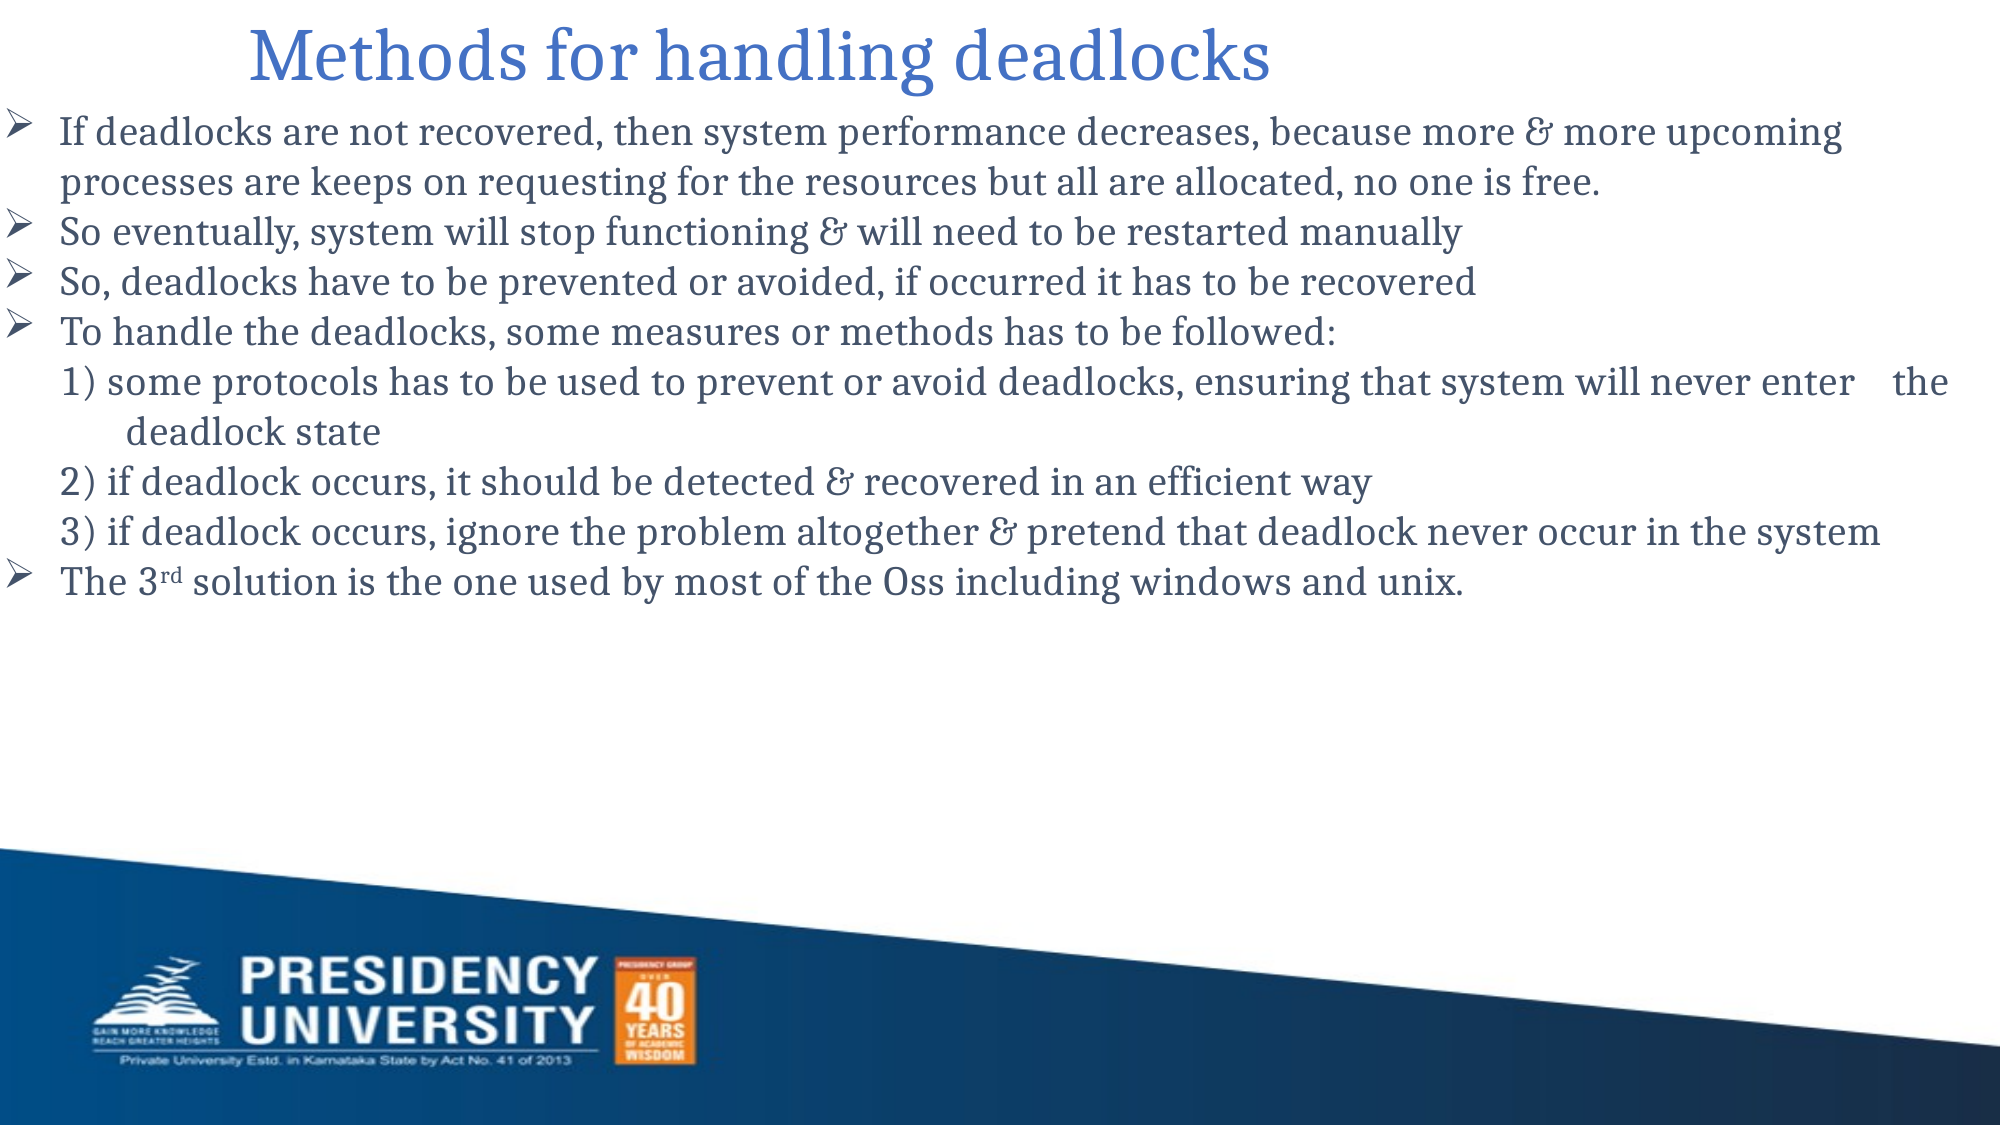

# Methods for handling deadlocks
If deadlocks are not recovered, then system performance decreases, because more & more upcoming processes are keeps on requesting for the resources but all are allocated, no one is free.
So eventually, system will stop functioning & will need to be restarted manually
So, deadlocks have to be prevented or avoided, if occurred it has to be recovered
To handle the deadlocks, some measures or methods has to be followed:
      1) some protocols has to be used to prevent or avoid deadlocks, ensuring that system will never enter    the deadlock state
      2) if deadlock occurs, it should be detected & recovered in an efficient way
      3) if deadlock occurs, ignore the problem altogether & pretend that deadlock never occur in the system
The 3rd solution is the one used by most of the Oss including windows and unix.